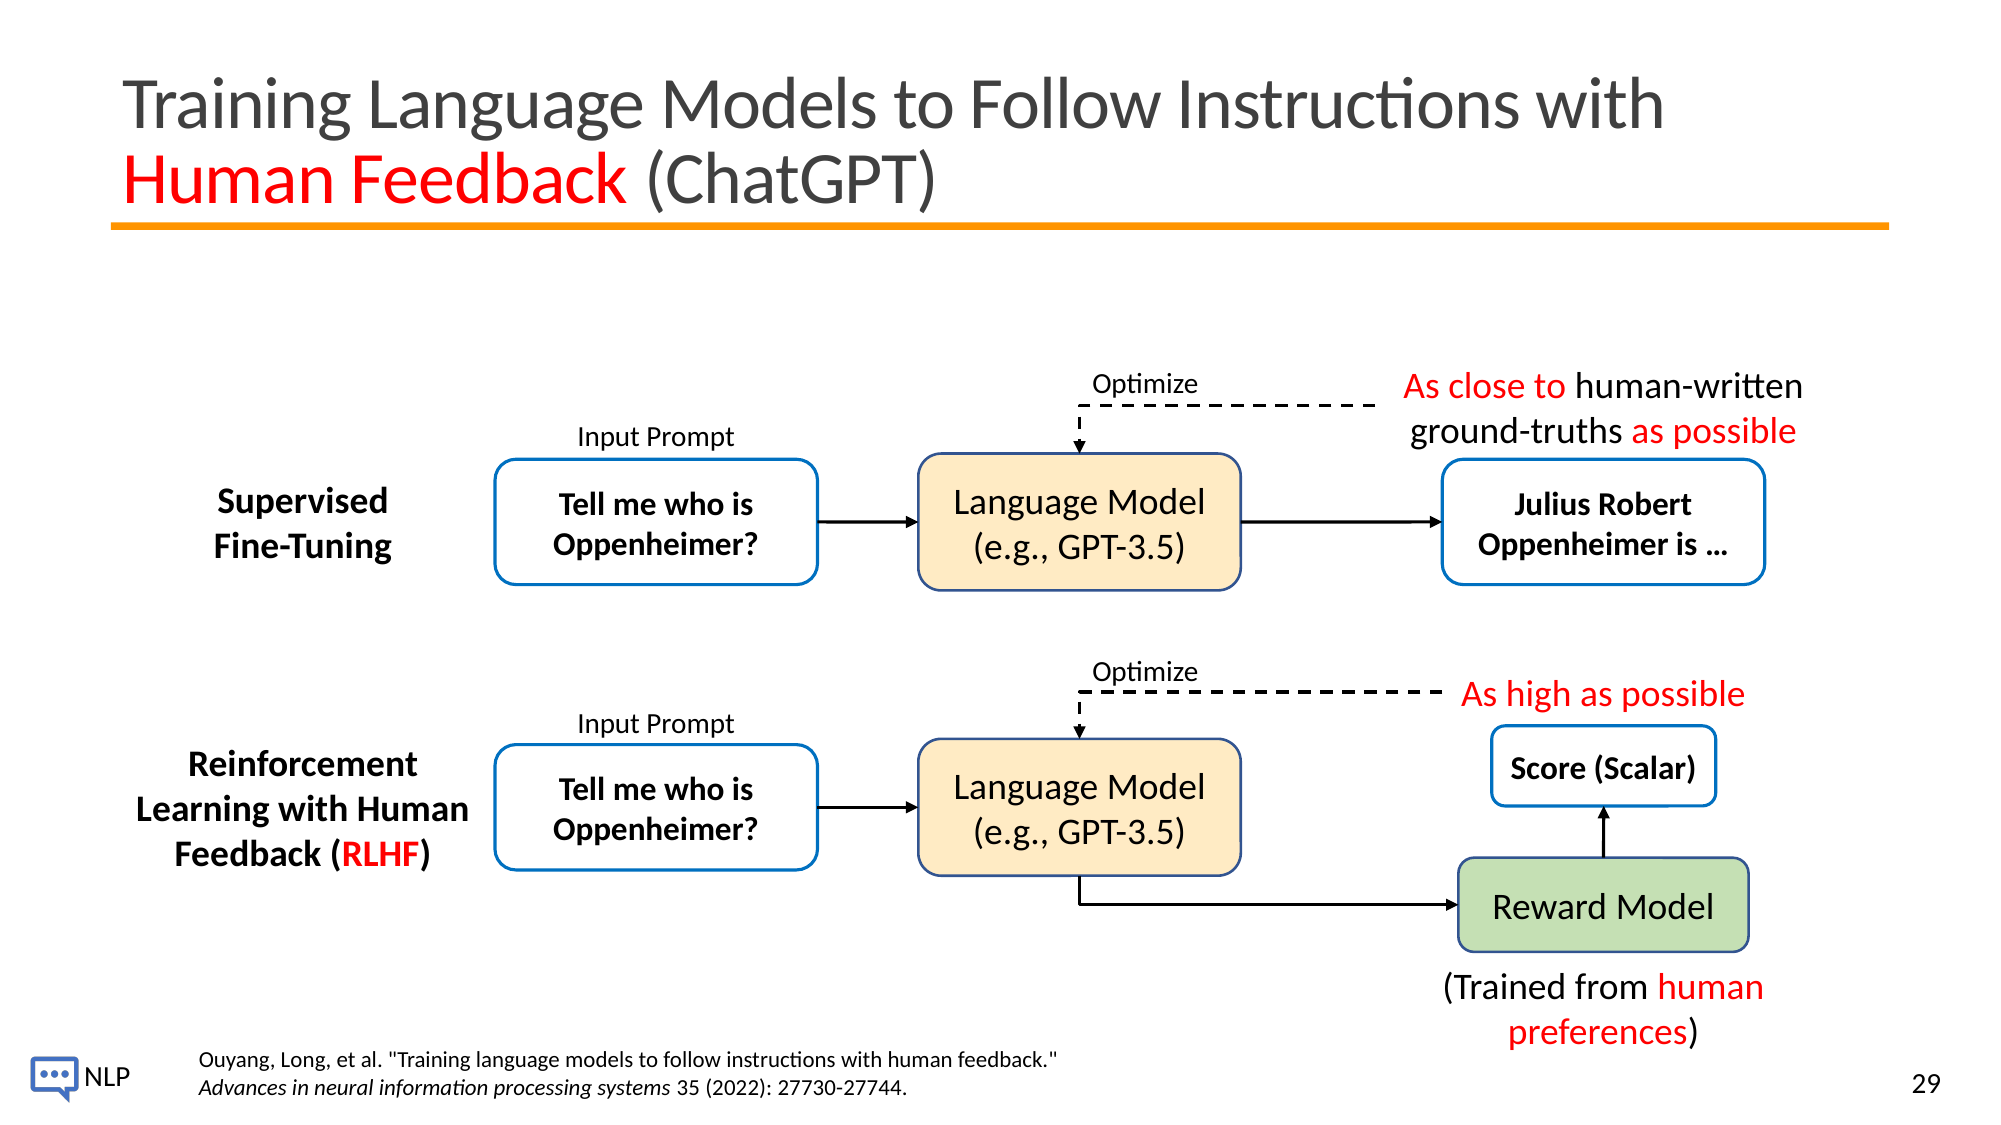

# Training Language Models to Follow Instructions with Human Feedback (ChatGPT)
As close to human-written ground-truths as possible
Optimize
Input Prompt
Language Model
(e.g., GPT-3.5)
Tell me who is Oppenheimer?
Julius Robert Oppenheimer is …
Supervised Fine-Tuning
Optimize
As high as possible
Input Prompt
Score (Scalar)
Reinforcement Learning with Human Feedback (RLHF)
Language Model
(e.g., GPT-3.5)
Tell me who is Oppenheimer?
Reward Model
(Trained from human preferences)
Ouyang, Long, et al. "Training language models to follow instructions with human feedback." Advances in neural information processing systems 35 (2022): 27730-27744.
29